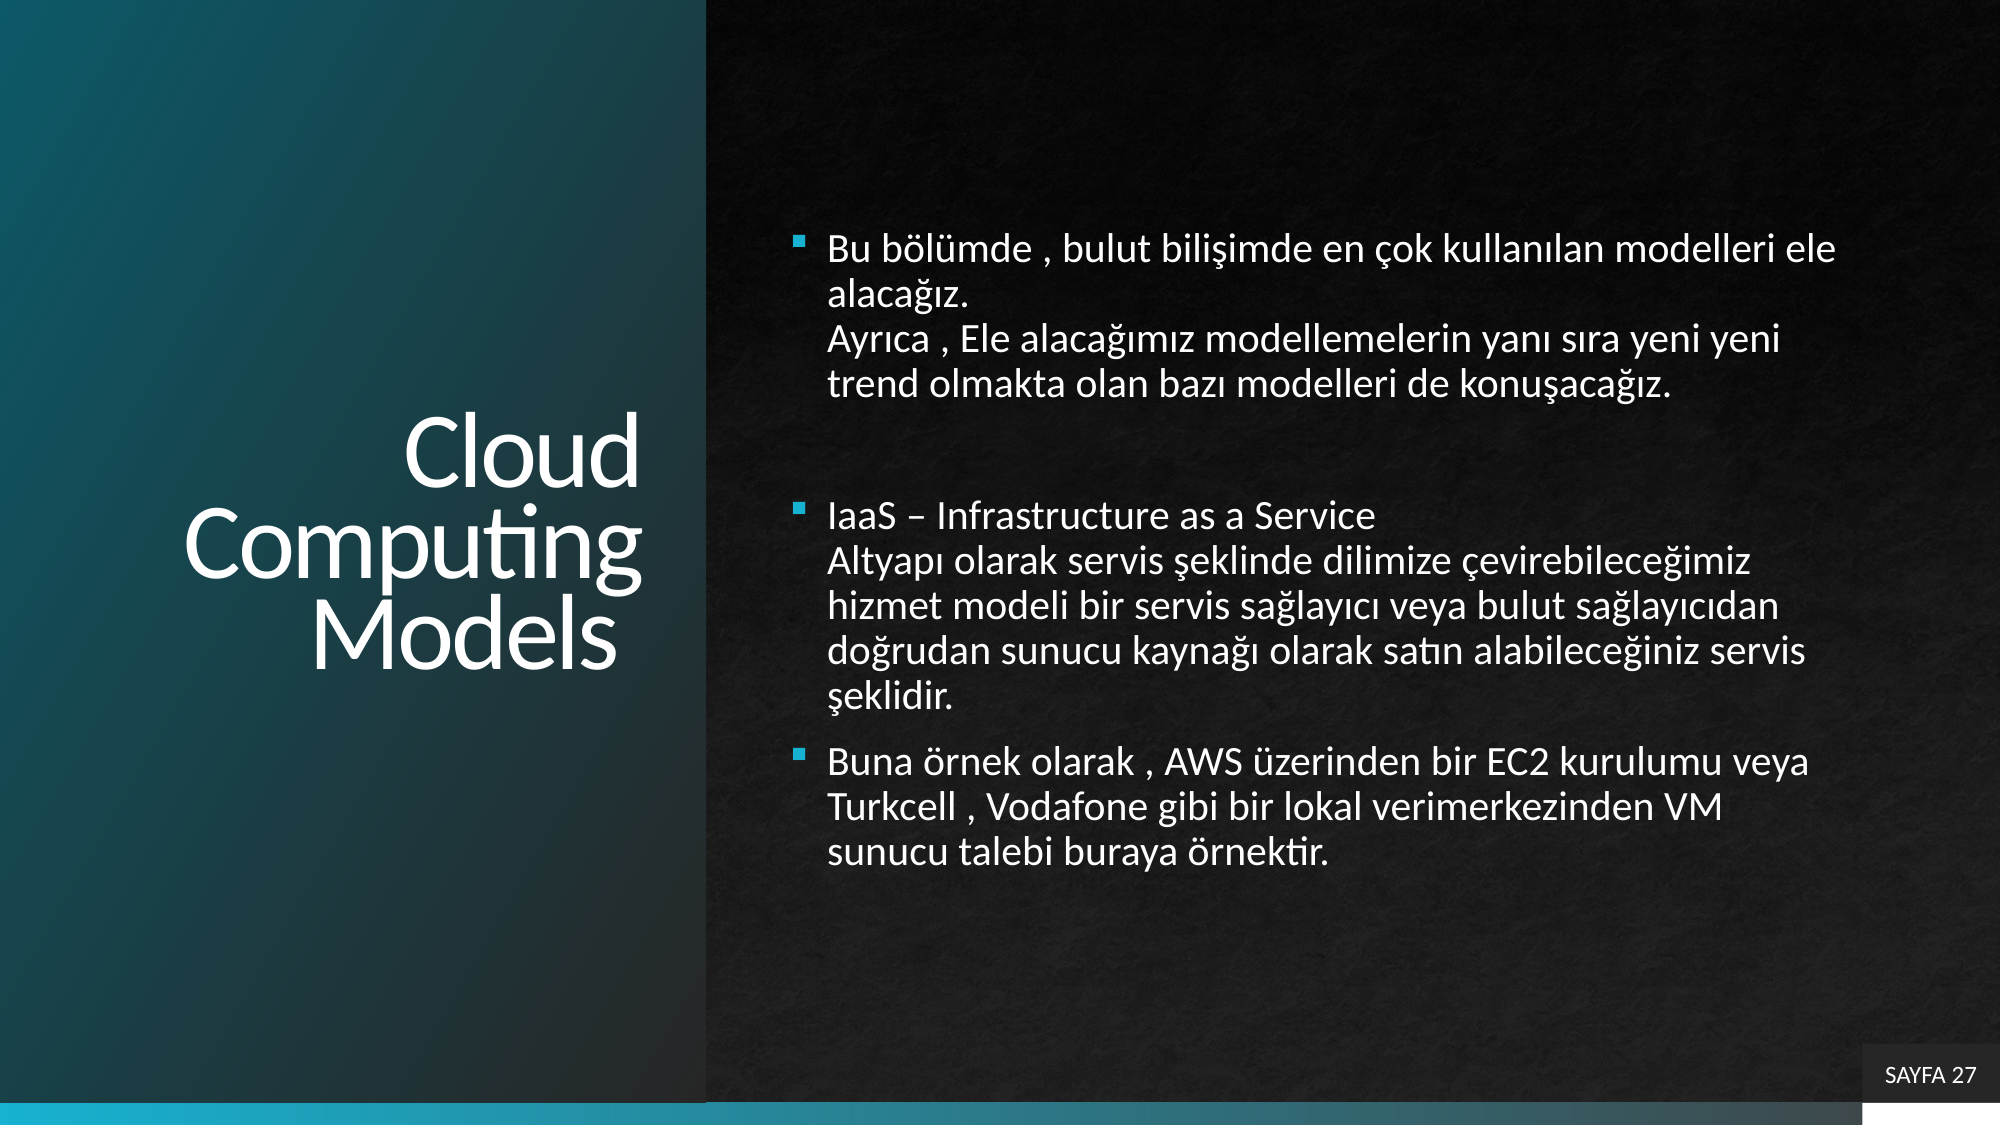

# Cloud Computing Models
Bu bölümde , bulut bilişimde en çok kullanılan modelleri ele alacağız.
Ayrıca , Ele alacağımız modellemelerin yanı sıra yeni yeni trend olmakta olan bazı modelleri de konuşacağız.

IaaS – Infrastructure as a Service
Altyapı olarak servis şeklinde dilimize çevirebileceğimiz hizmet modeli bir servis sağlayıcı veya bulut sağlayıcıdan doğrudan sunucu kaynağı olarak satın alabileceğiniz servis şeklidir.
Buna örnek olarak , AWS üzerinden bir EC2 kurulumu veya Turkcell , Vodafone gibi bir lokal verimerkezinden VM sunucu talebi buraya örnektir.
SAYFA 27